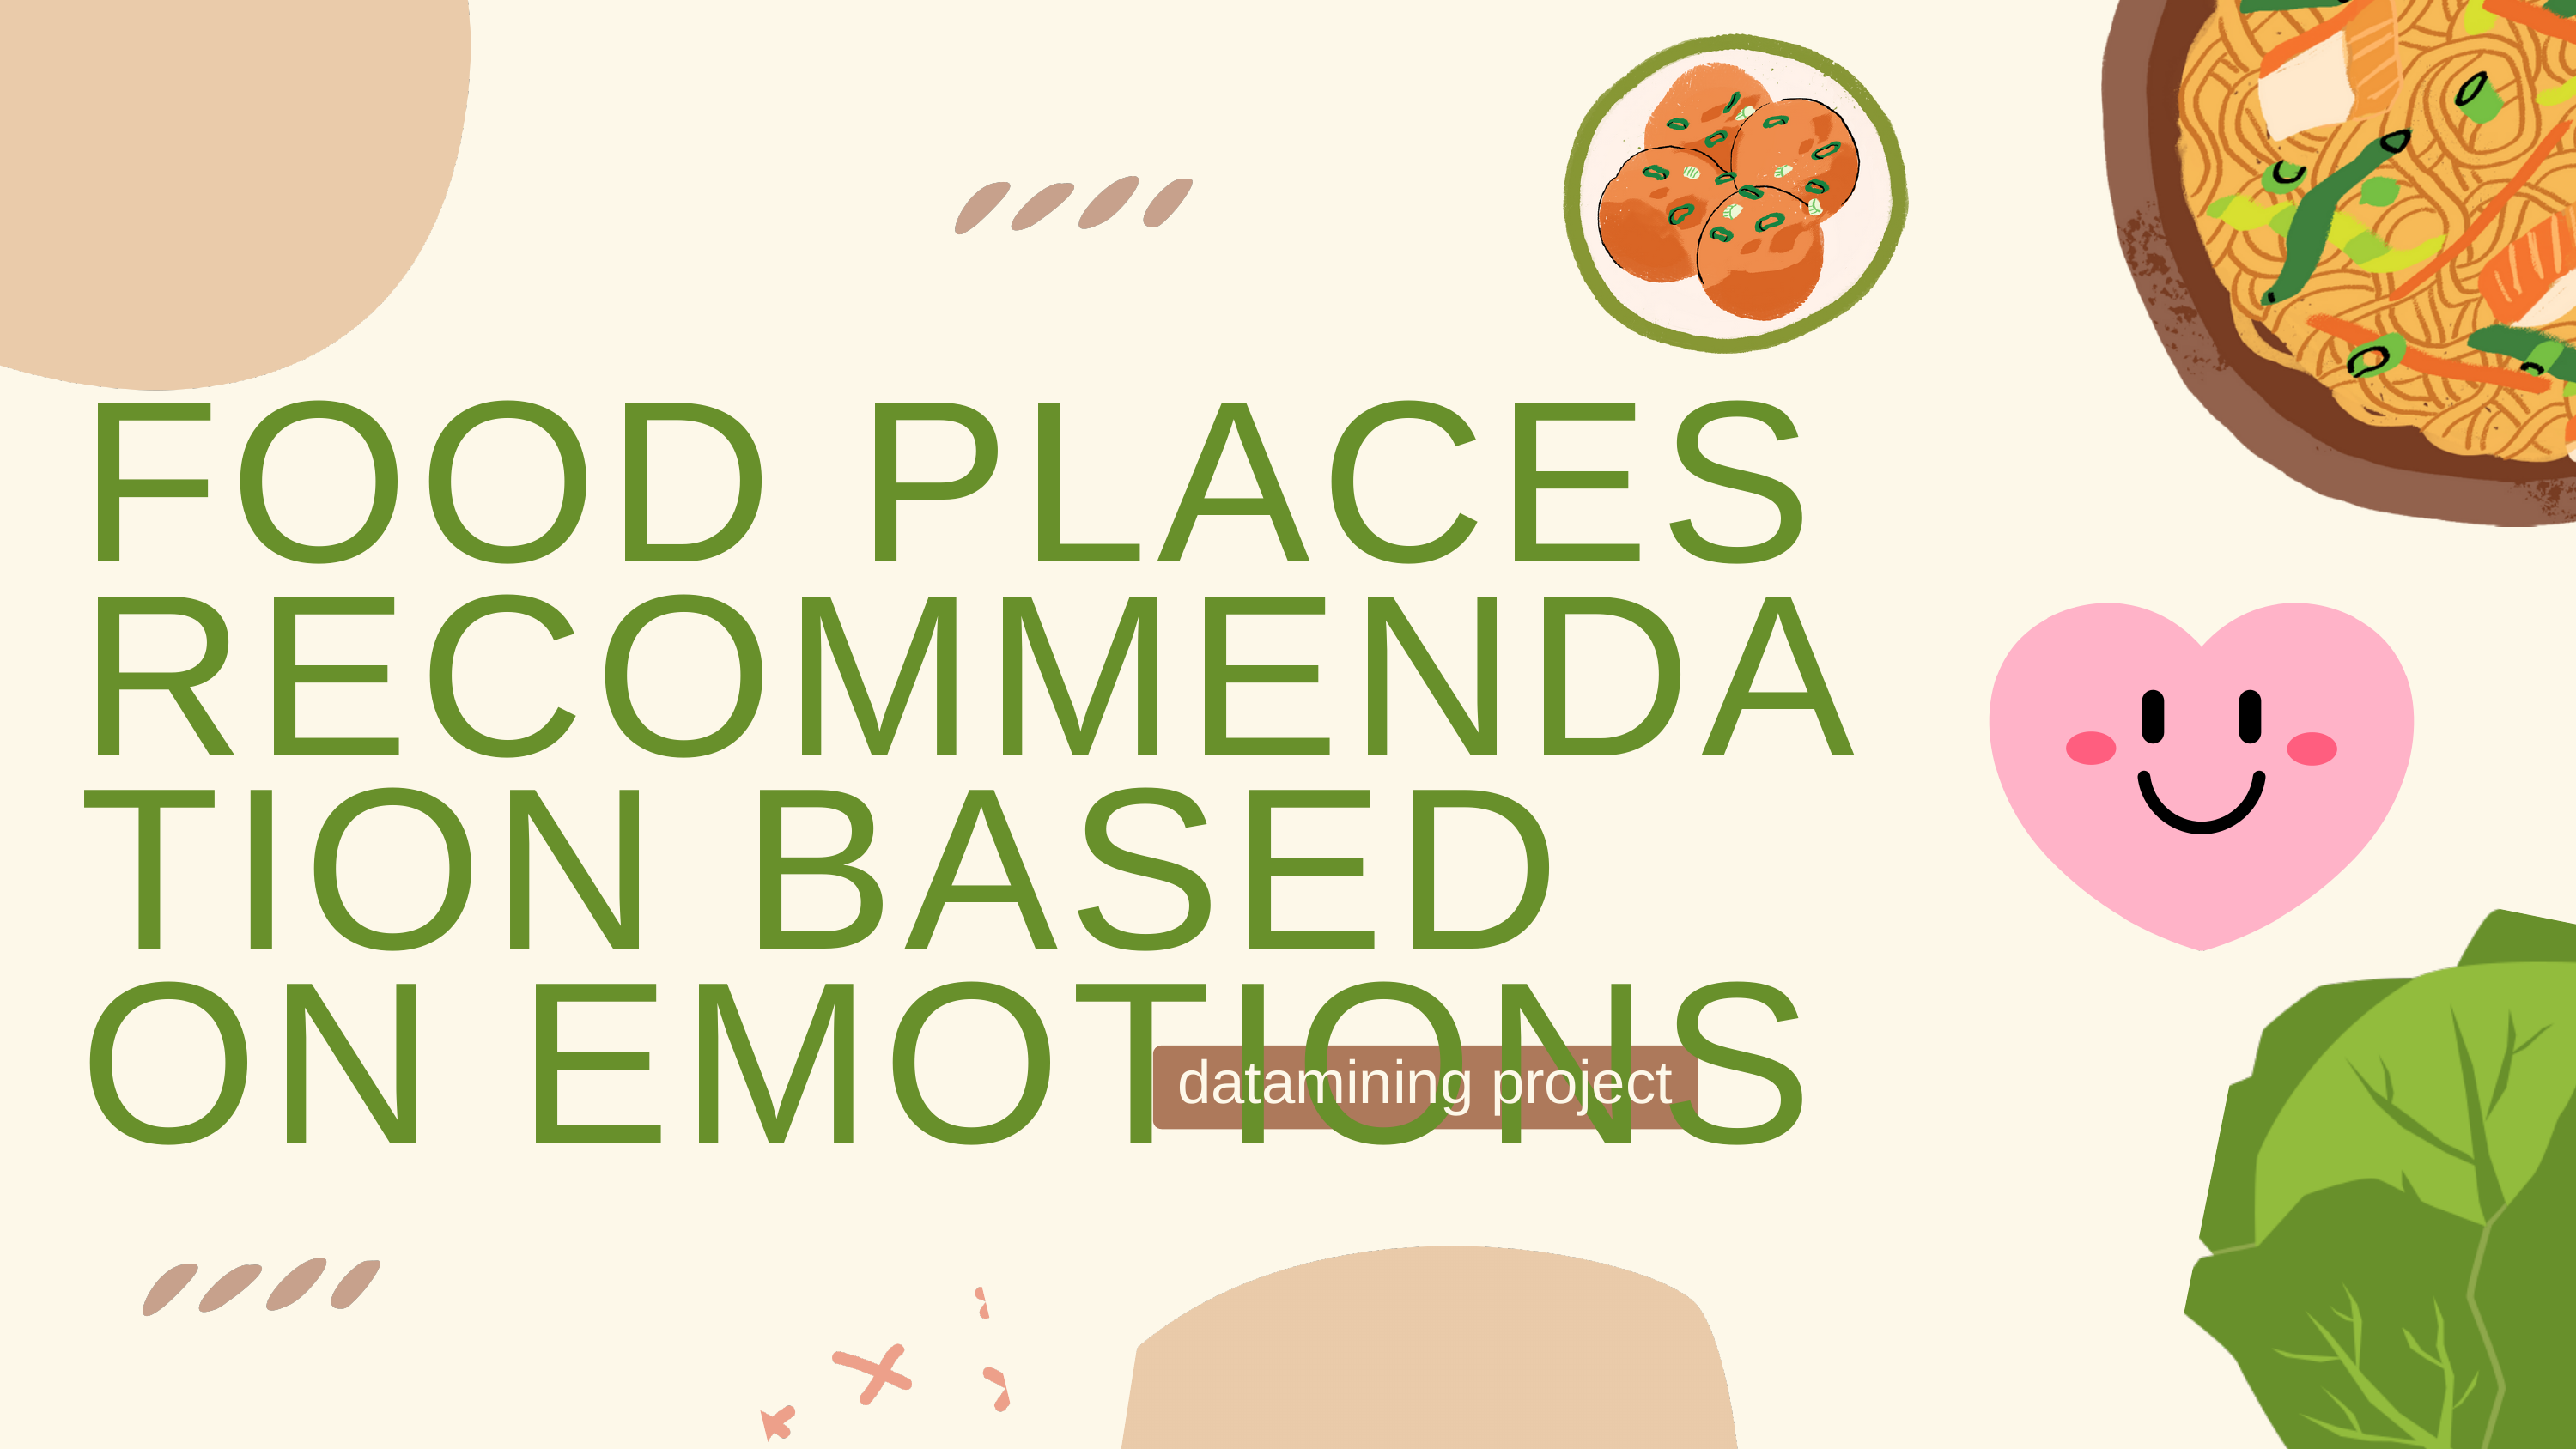

FOOD PLACES RECOMMENDATION BASED ON EMOTIONS

datamining project